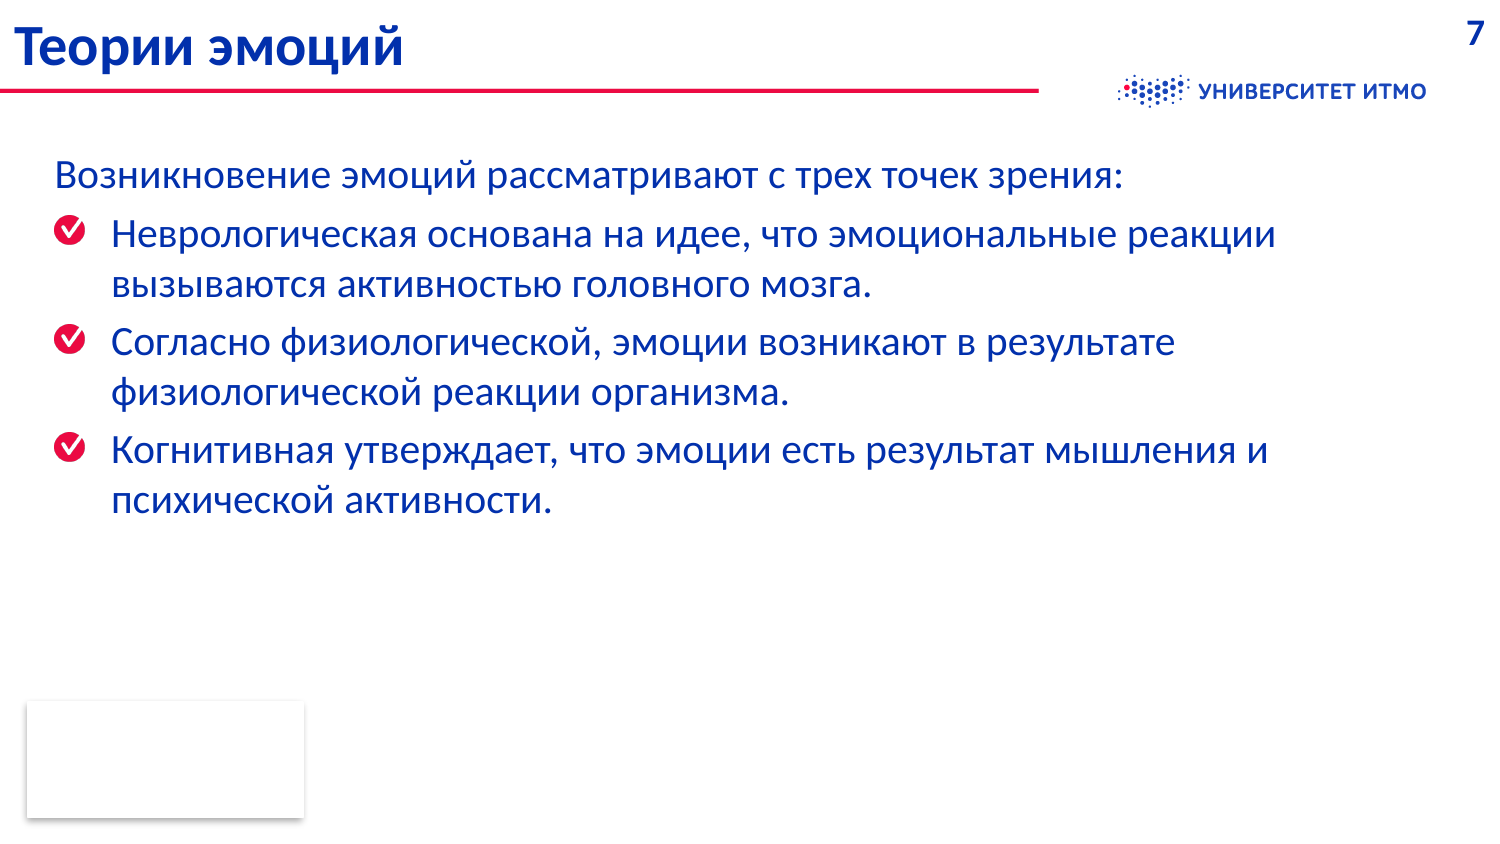

Теории эмоций
7
Возникновение эмоций рассматривают с трех точек зрения:
Неврологическая основана на идее, что эмоциональные реакции вызываются активностью головного мозга.
Согласно физиологической, эмоции возникают в результате физиологической реакции организма.
Когнитивная утверждает, что эмоции есть результат мышления и психической активности.